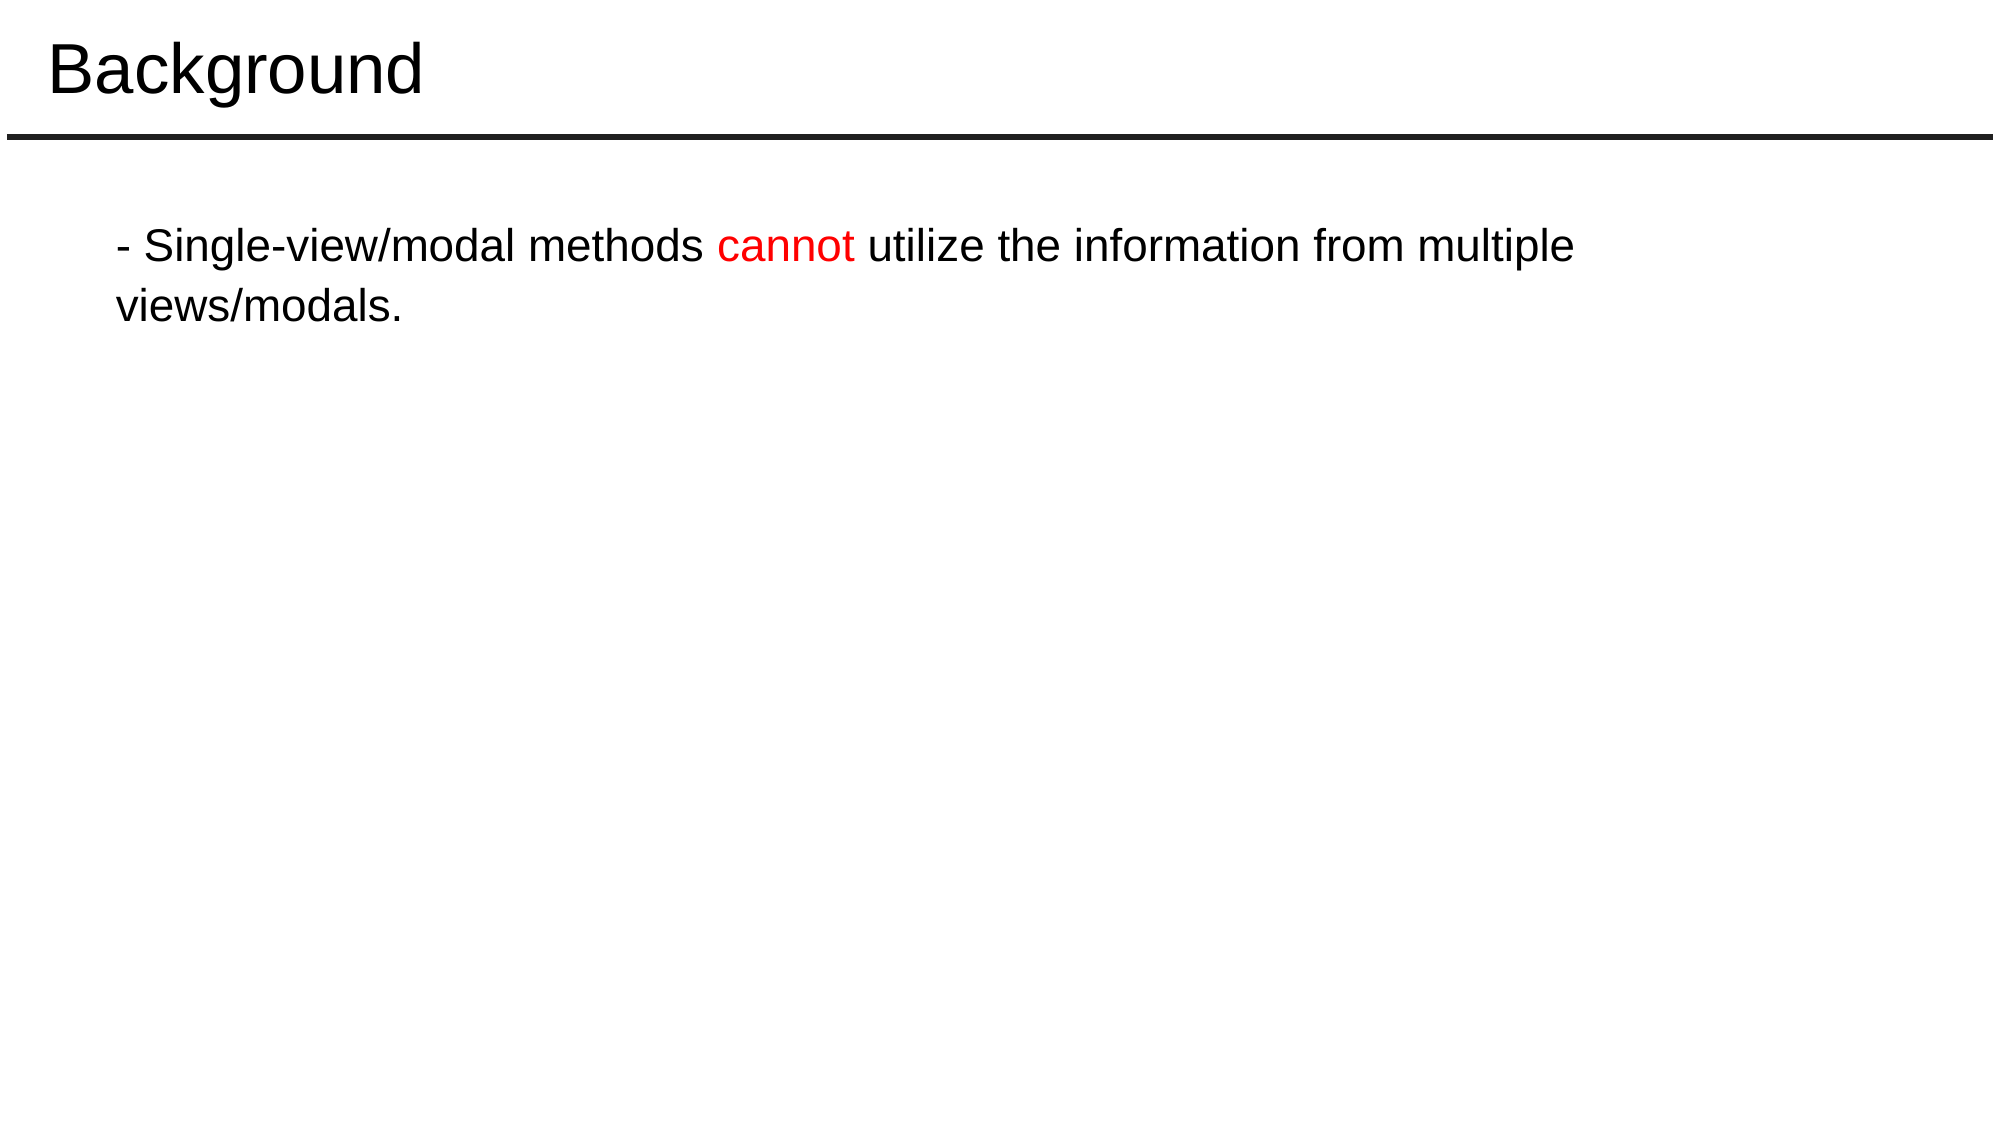

Background
- Single-view/modal methods cannot utilize the information from multiple    views/modals.

3